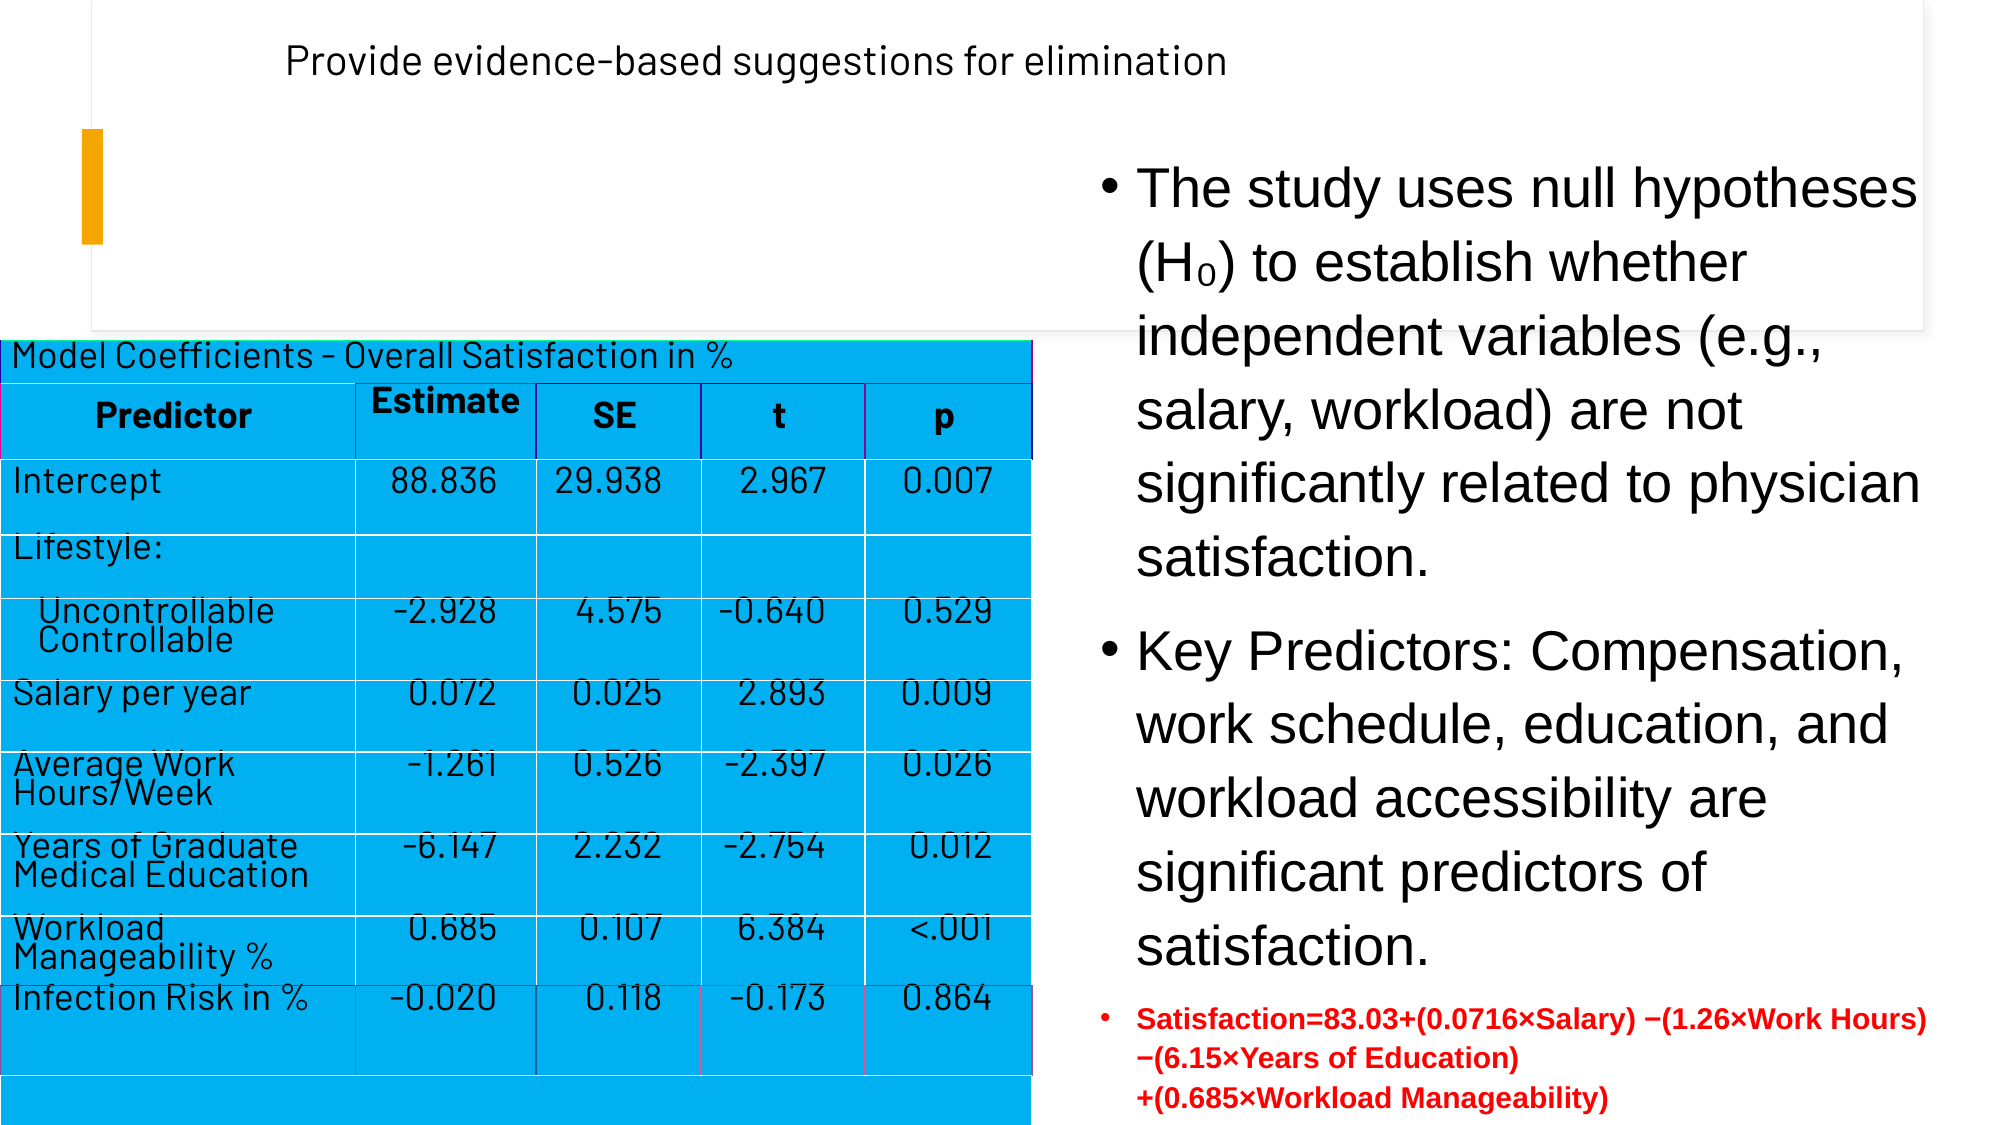

# Provide evidence-based suggestions for elimination
The study uses null hypotheses (H₀) to establish whether independent variables (e.g., salary, workload) are not significantly related to physician satisfaction.
Key Predictors: Compensation, work schedule, education, and workload accessibility are significant predictors of satisfaction.
Satisfaction=83.03+(0.0716×Salary) −(1.26×Work Hours) −(6.15×Years of Education) +(0.685×Workload Manageability)
| Model Coefficients - Overall Satisfaction in % |  |  |  |  |
| --- | --- | --- | --- | --- |
| Predictor | Estimate | SE | t | p |
| Intercept | 88.836 | 29.938 | 2.967 | 0.007 |
| Lifestyle: |  |  |  |  |
| Uncontrollable   Controllable | -2.928 | 4.575 | -0.640 | 0.529 |
| Salary per year | 0.072 | 0.025 | 2.893 | 0.009 |
| Average Work Hours/Week | -1.261 | 0.526 | -2.397 | 0.026 |
| Years of Graduate Medical Education | -6.147 | 2.232 | -2.754 | 0.012 |
| Workload Manageability % | 0.685 | 0.107 | 6.384 | <.001 |
| Infection Risk in % | -0.020 | 0.118 | -0.173 | 0.864 |
|  |  |  |  |  |